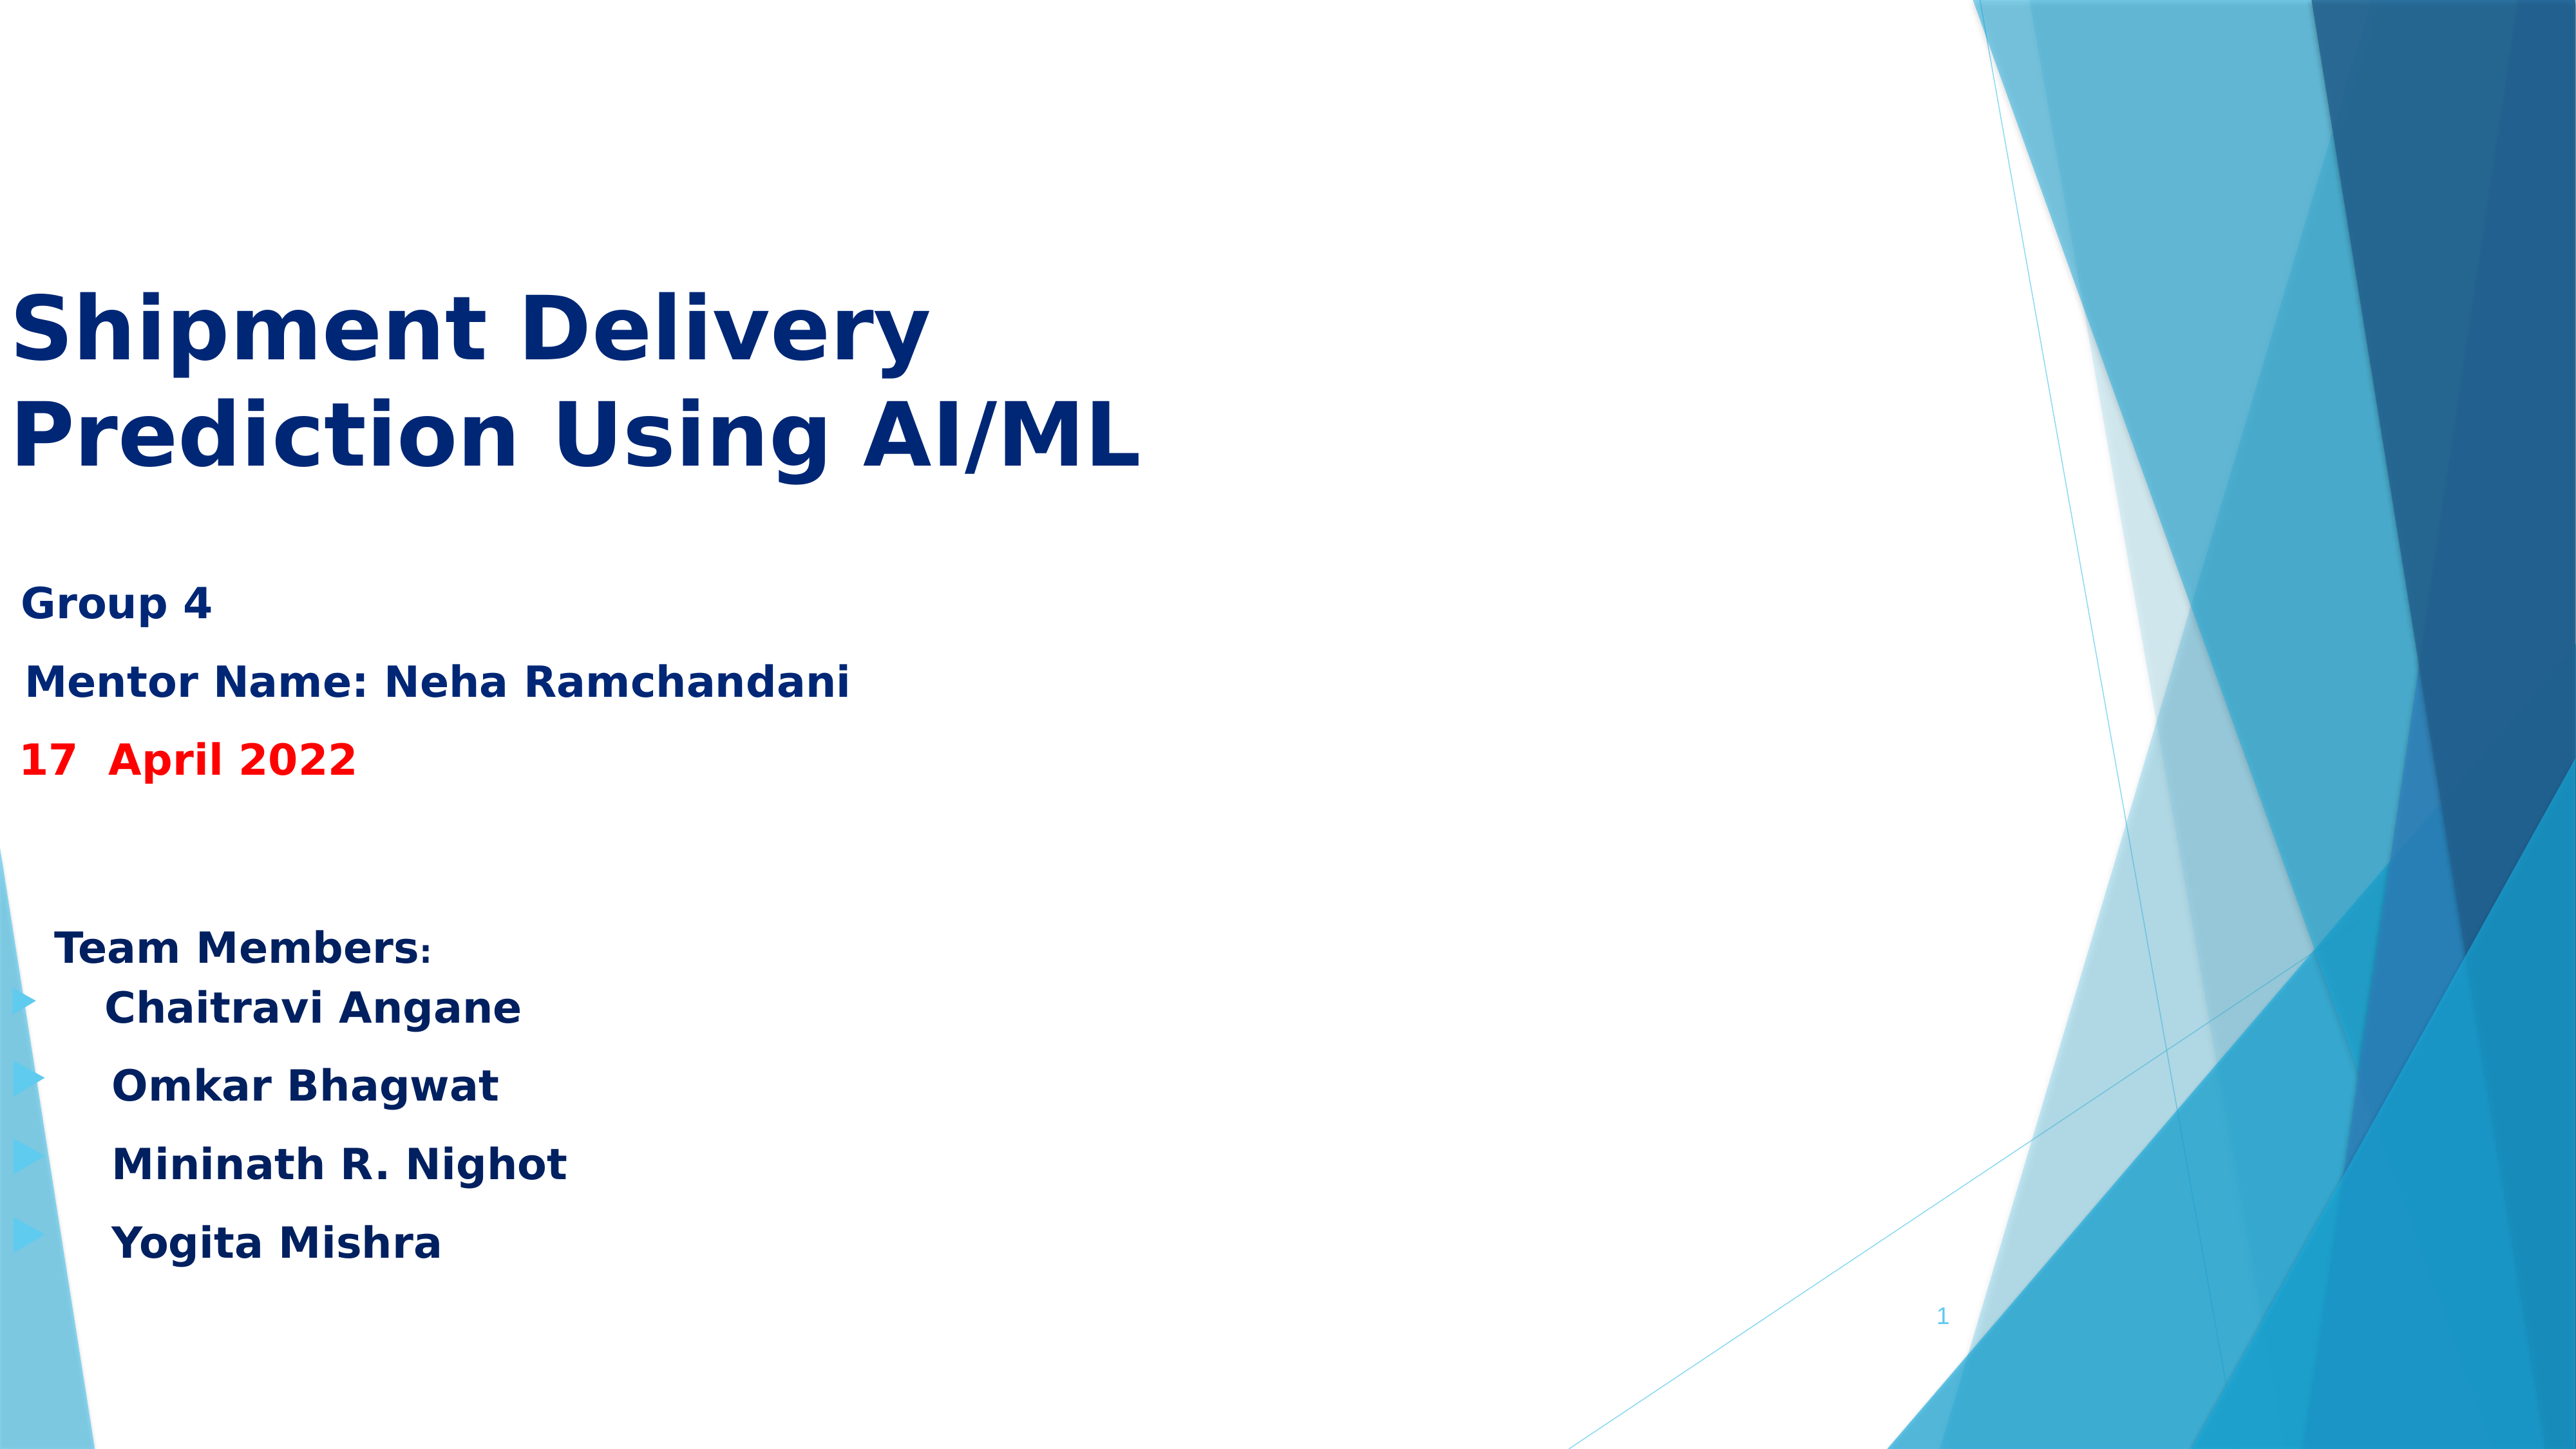

Shipment Delivery Prediction Using AI/ML

 Group 4
 Mentor Name: Neha Ramchandani
 17  April 2022

    Team Members:
  Chaitravi Angane
  Omkar Bhagwat
  Mininath R. Nighot
  Yogita Mishra

1